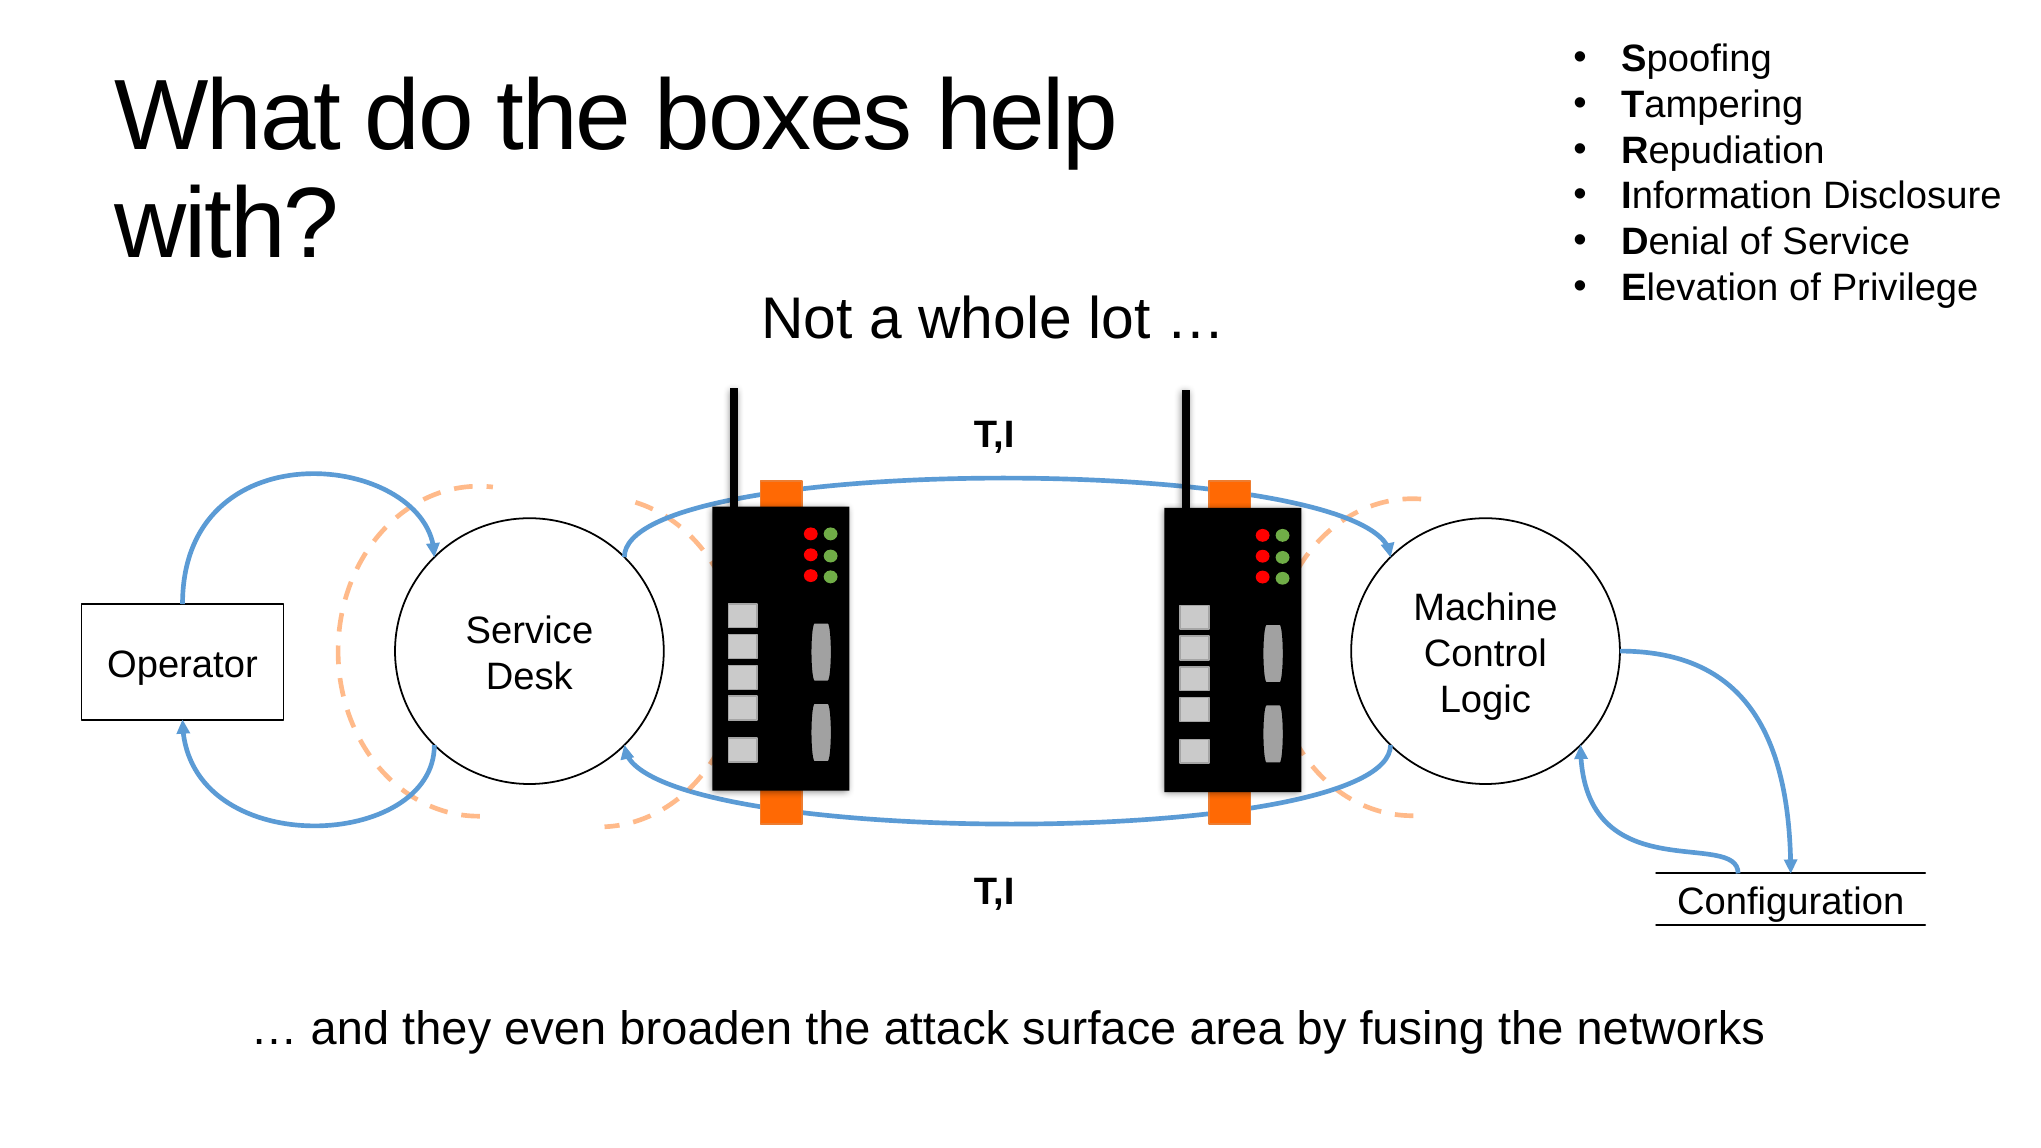

Spoofing
Tampering
Repudiation
Information Disclosure
Denial of Service
Elevation of Privilege
# What do the boxes help with?
Not a whole lot …

T,I

Service Desk
Machine Control Logic
Operator
Configuration
T,I
… and they even broaden the attack surface area by fusing the networks